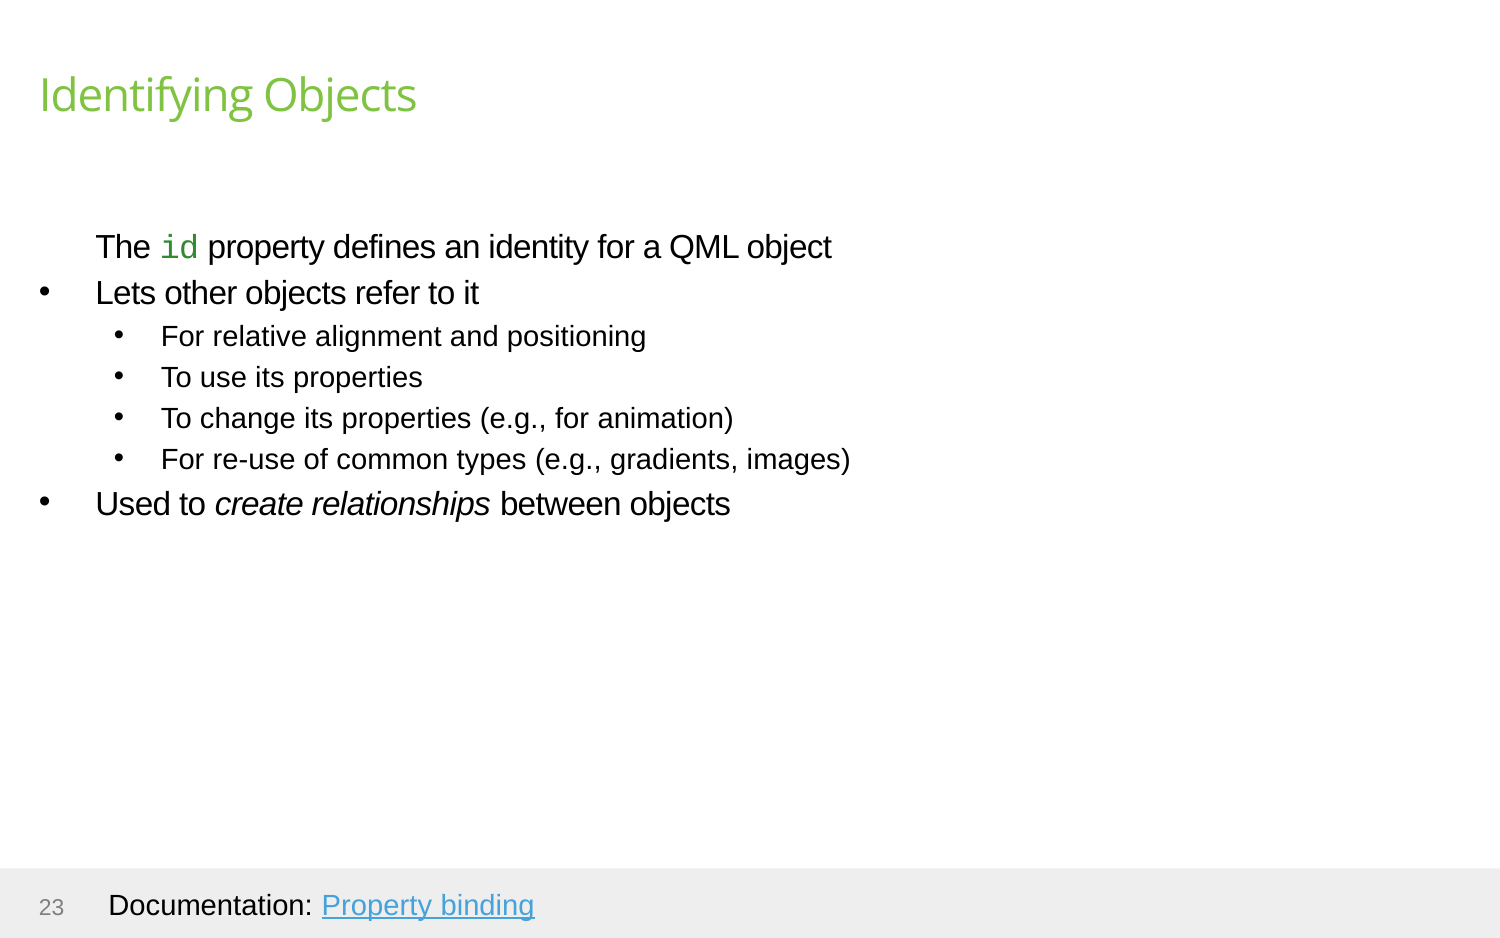

# Identifying Objects
The id property defines an identity for a QML object
Lets other objects refer to it
For relative alignment and positioning
To use its properties
To change its properties (e.g., for animation)
For re-use of common types (e.g., gradients, images)
Used to create relationships between objects
23
Documentation: Property binding